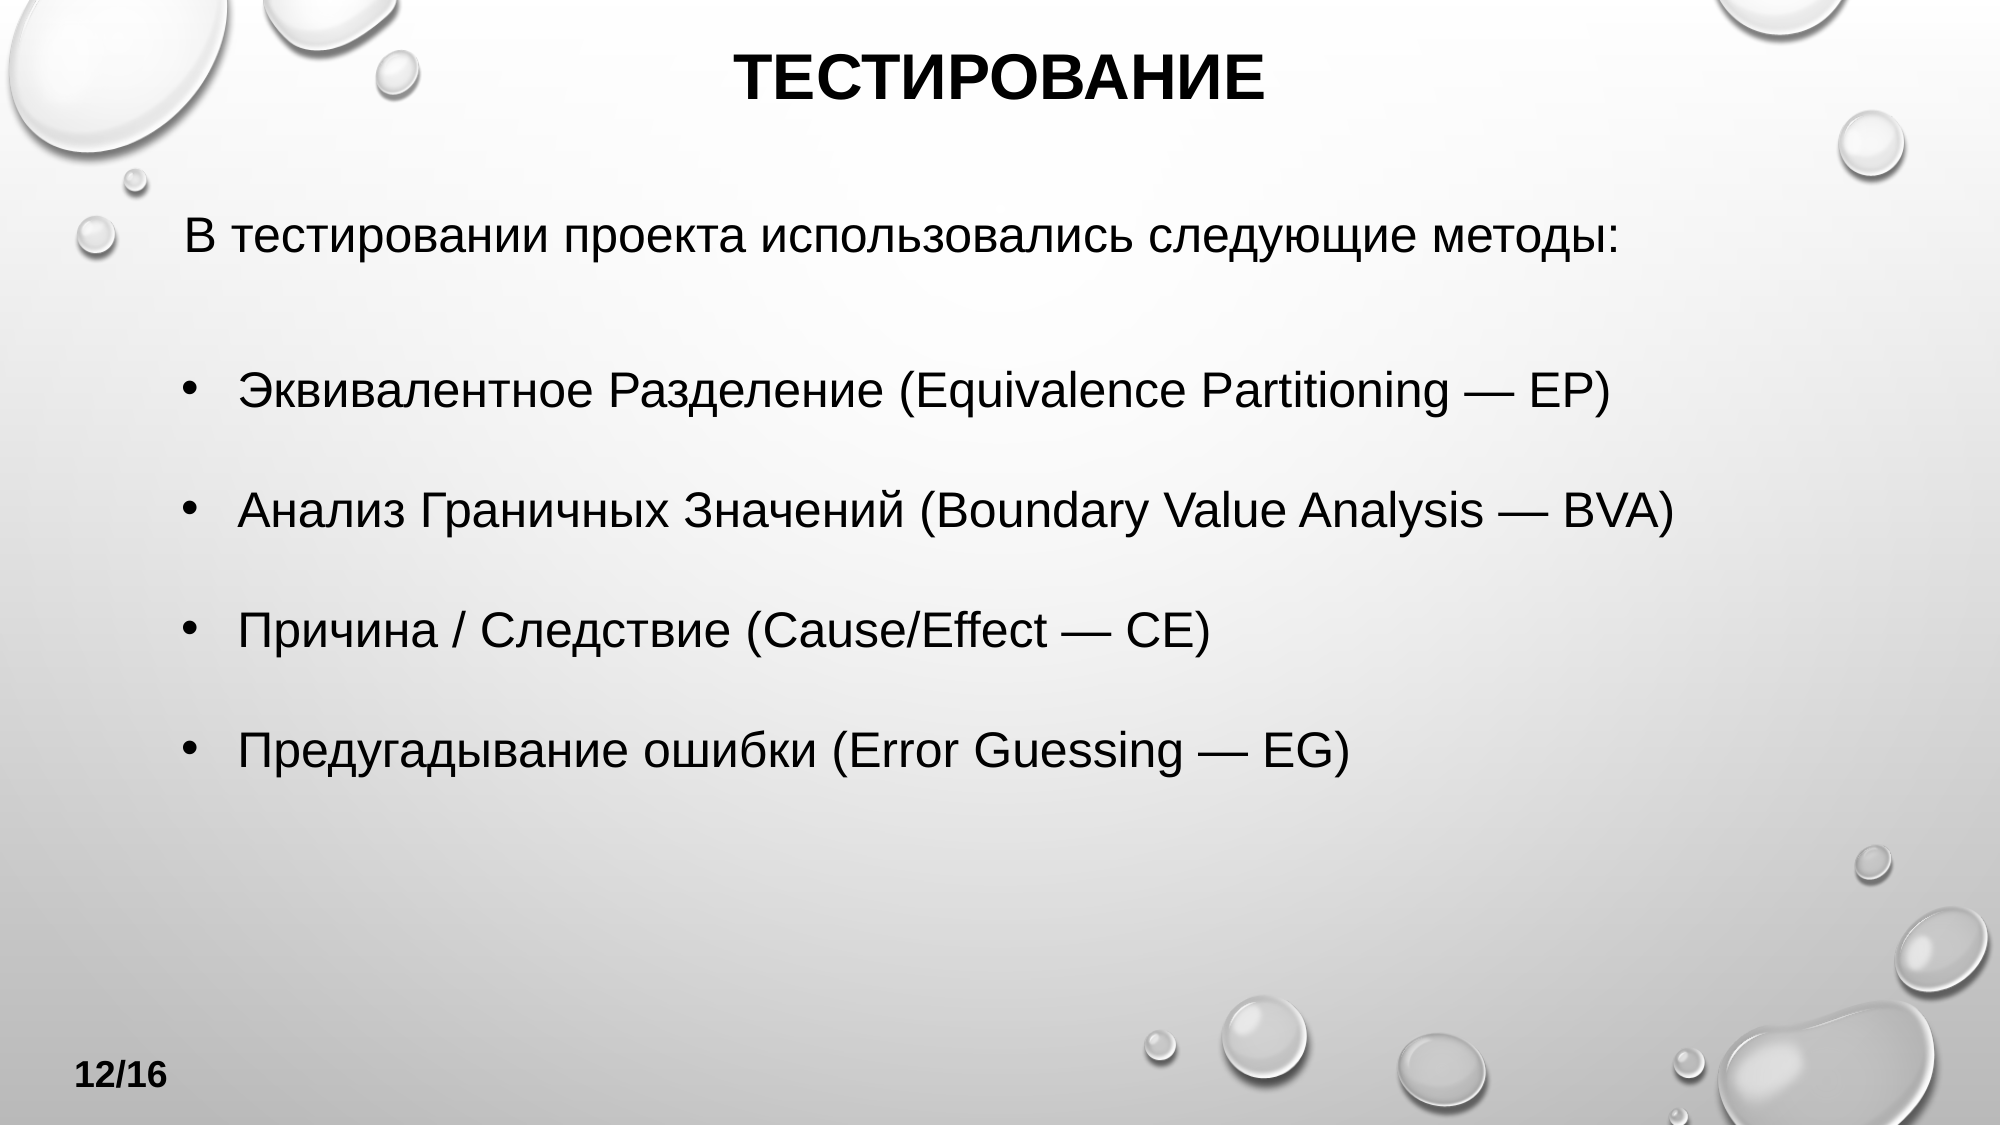

# тестирование
В тестировании проекта использовались следующие методы:
Эквивалентное Разделение (Equivalence Partitioning — EP)
Анализ Граничных Значений (Boundary Value Analysis — BVA)
Причина / Следствие (Cause/Effect — CE)
Предугадывание ошибки (Error Guessing — EG)
12/16